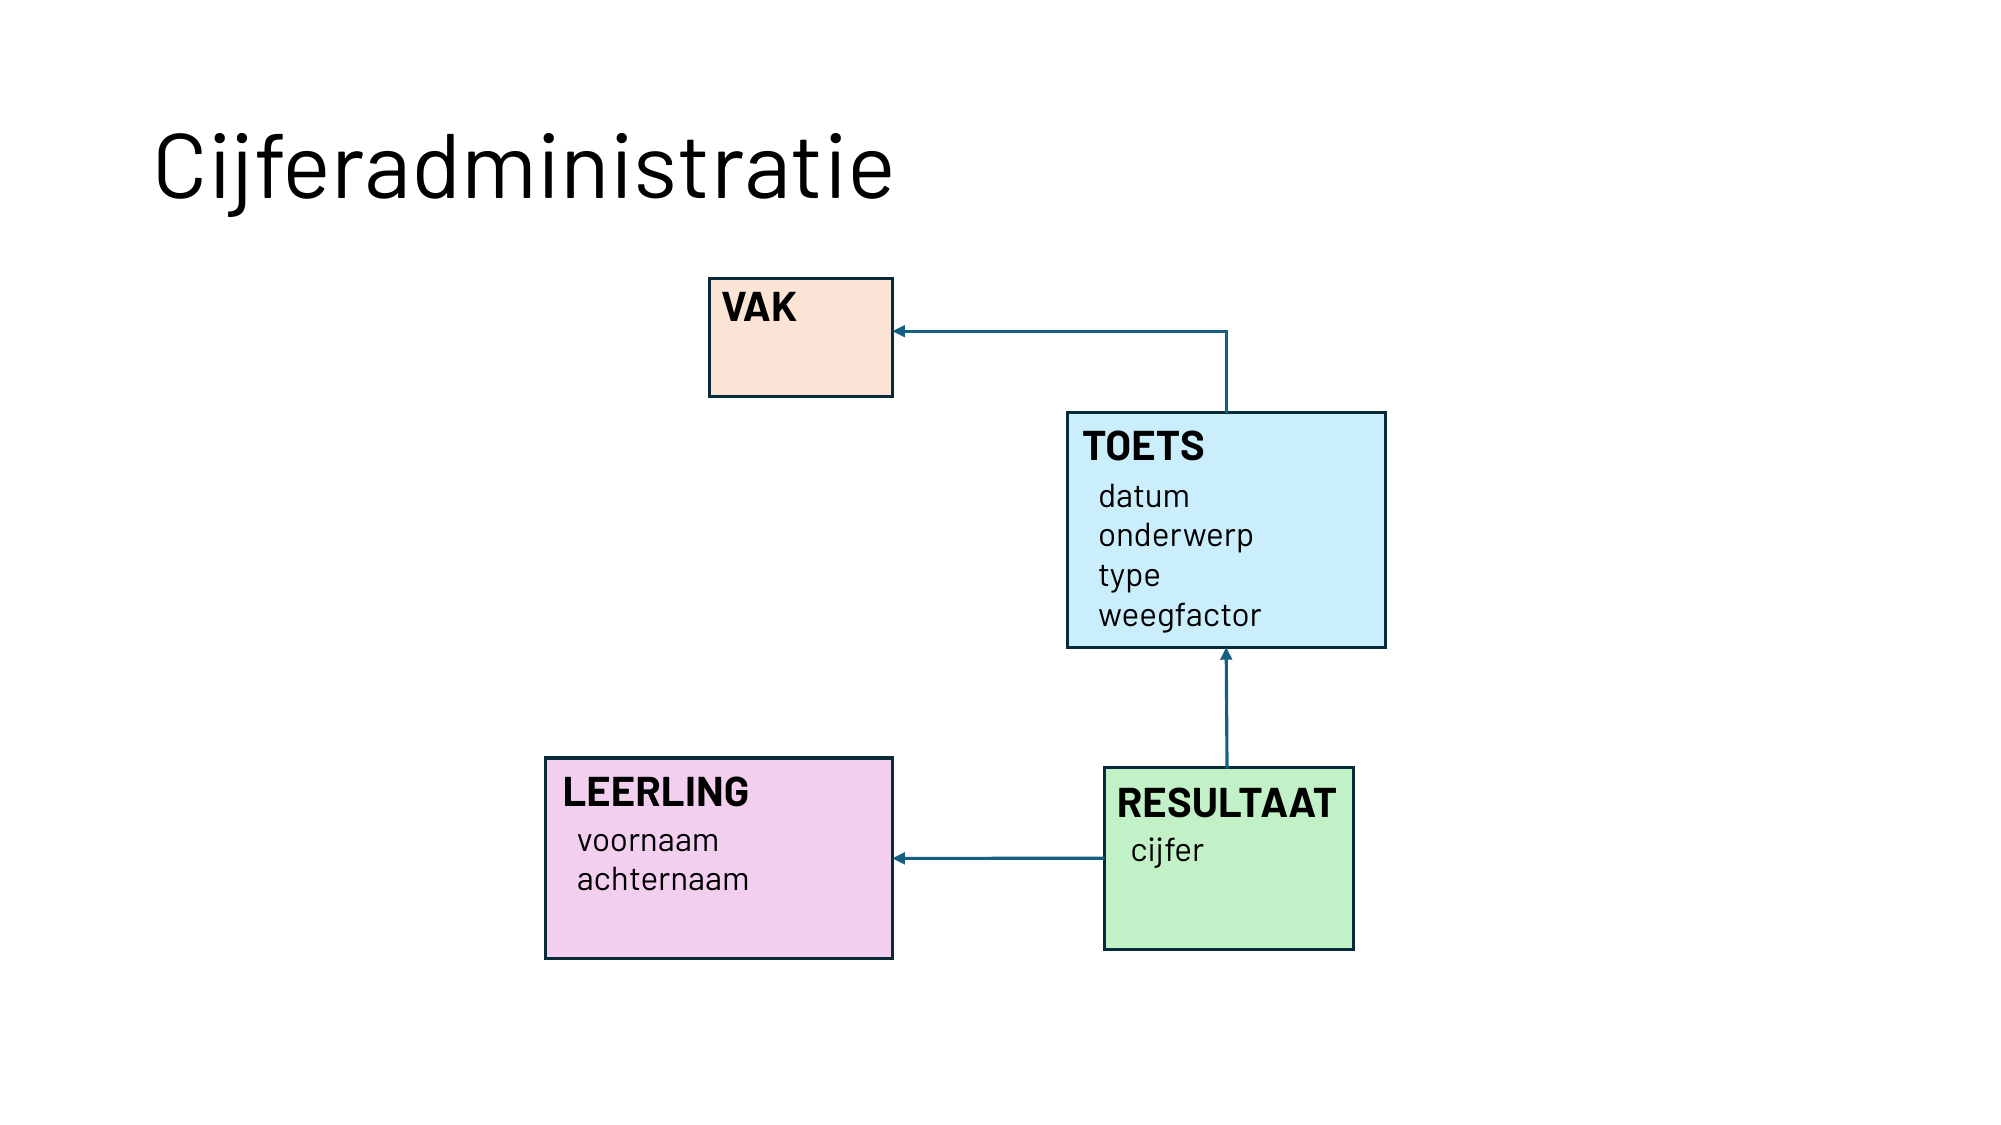

# Cijferadministratie
VAK

TOETS

datum
onderwerp
type
weegfactor
LEERLING

RESULTAAT
voornaam
achternaam
cijfer